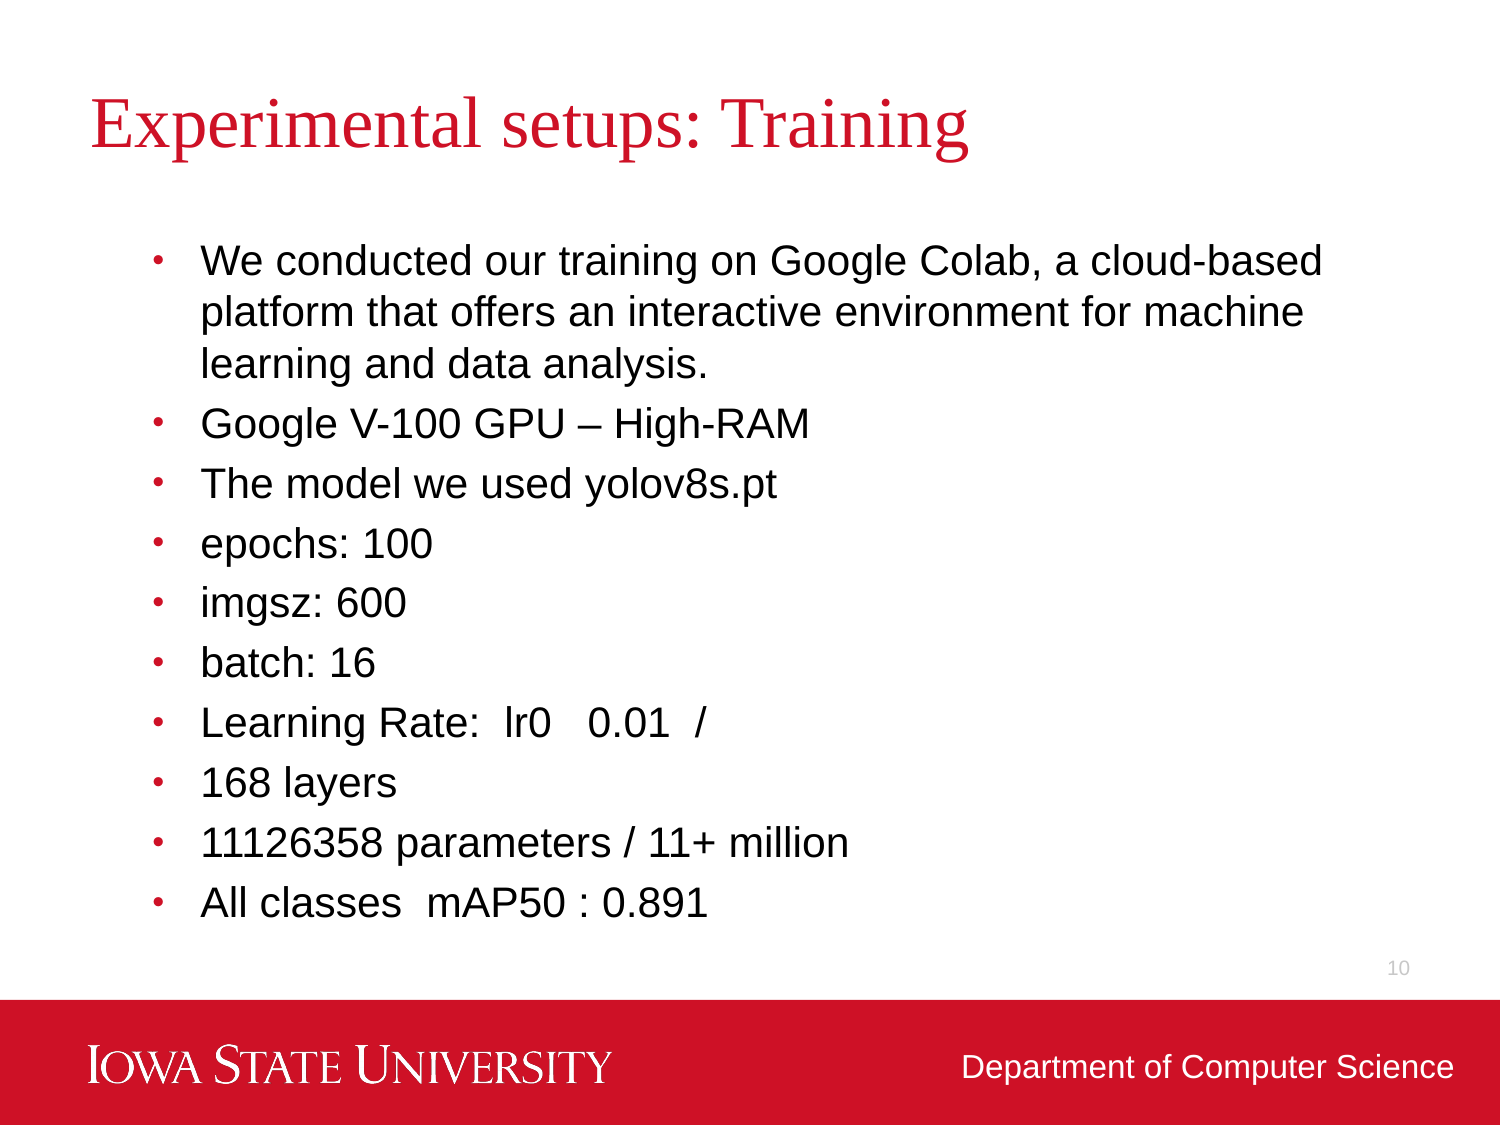

# Experimental setups: Training
We conducted our training on Google Colab, a cloud-based platform that offers an interactive environment for machine learning and data analysis.
Google V-100 GPU – High-RAM
The model we used yolov8s.pt
epochs: 100
imgsz: 600
batch: 16
Learning Rate:  lr0   0.01  /
168 layers
11126358 parameters / 11+ million
All classes  mAP50 : 0.891
10